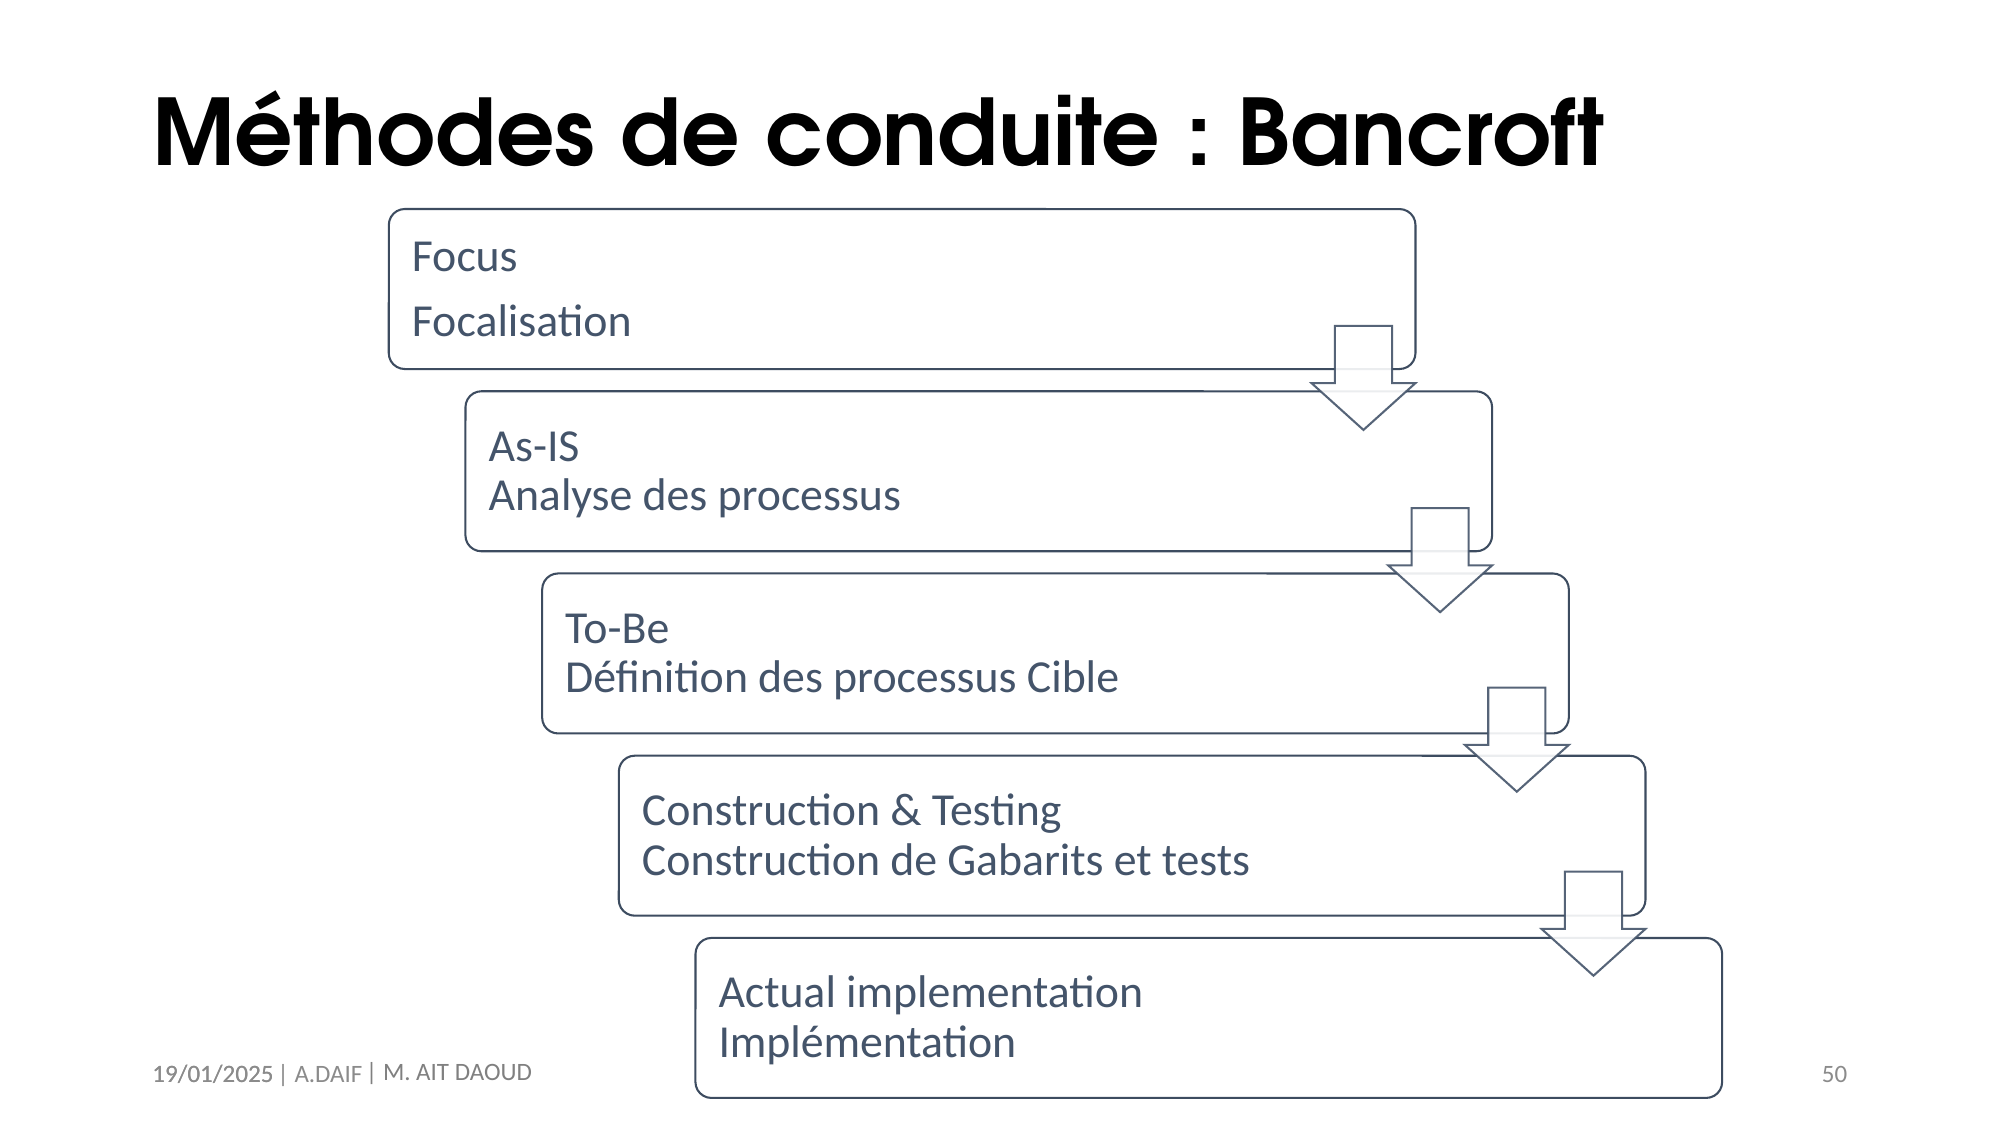

# Méthodes de conduite : Bancroft
Focus
Focalisation
As-IS
Analyse des processus
To-Be
Définition des processus Cible
Construction & Testing
Construction de Gabarits et tests
Actual implementation
Implémentation

19/01/2025
50